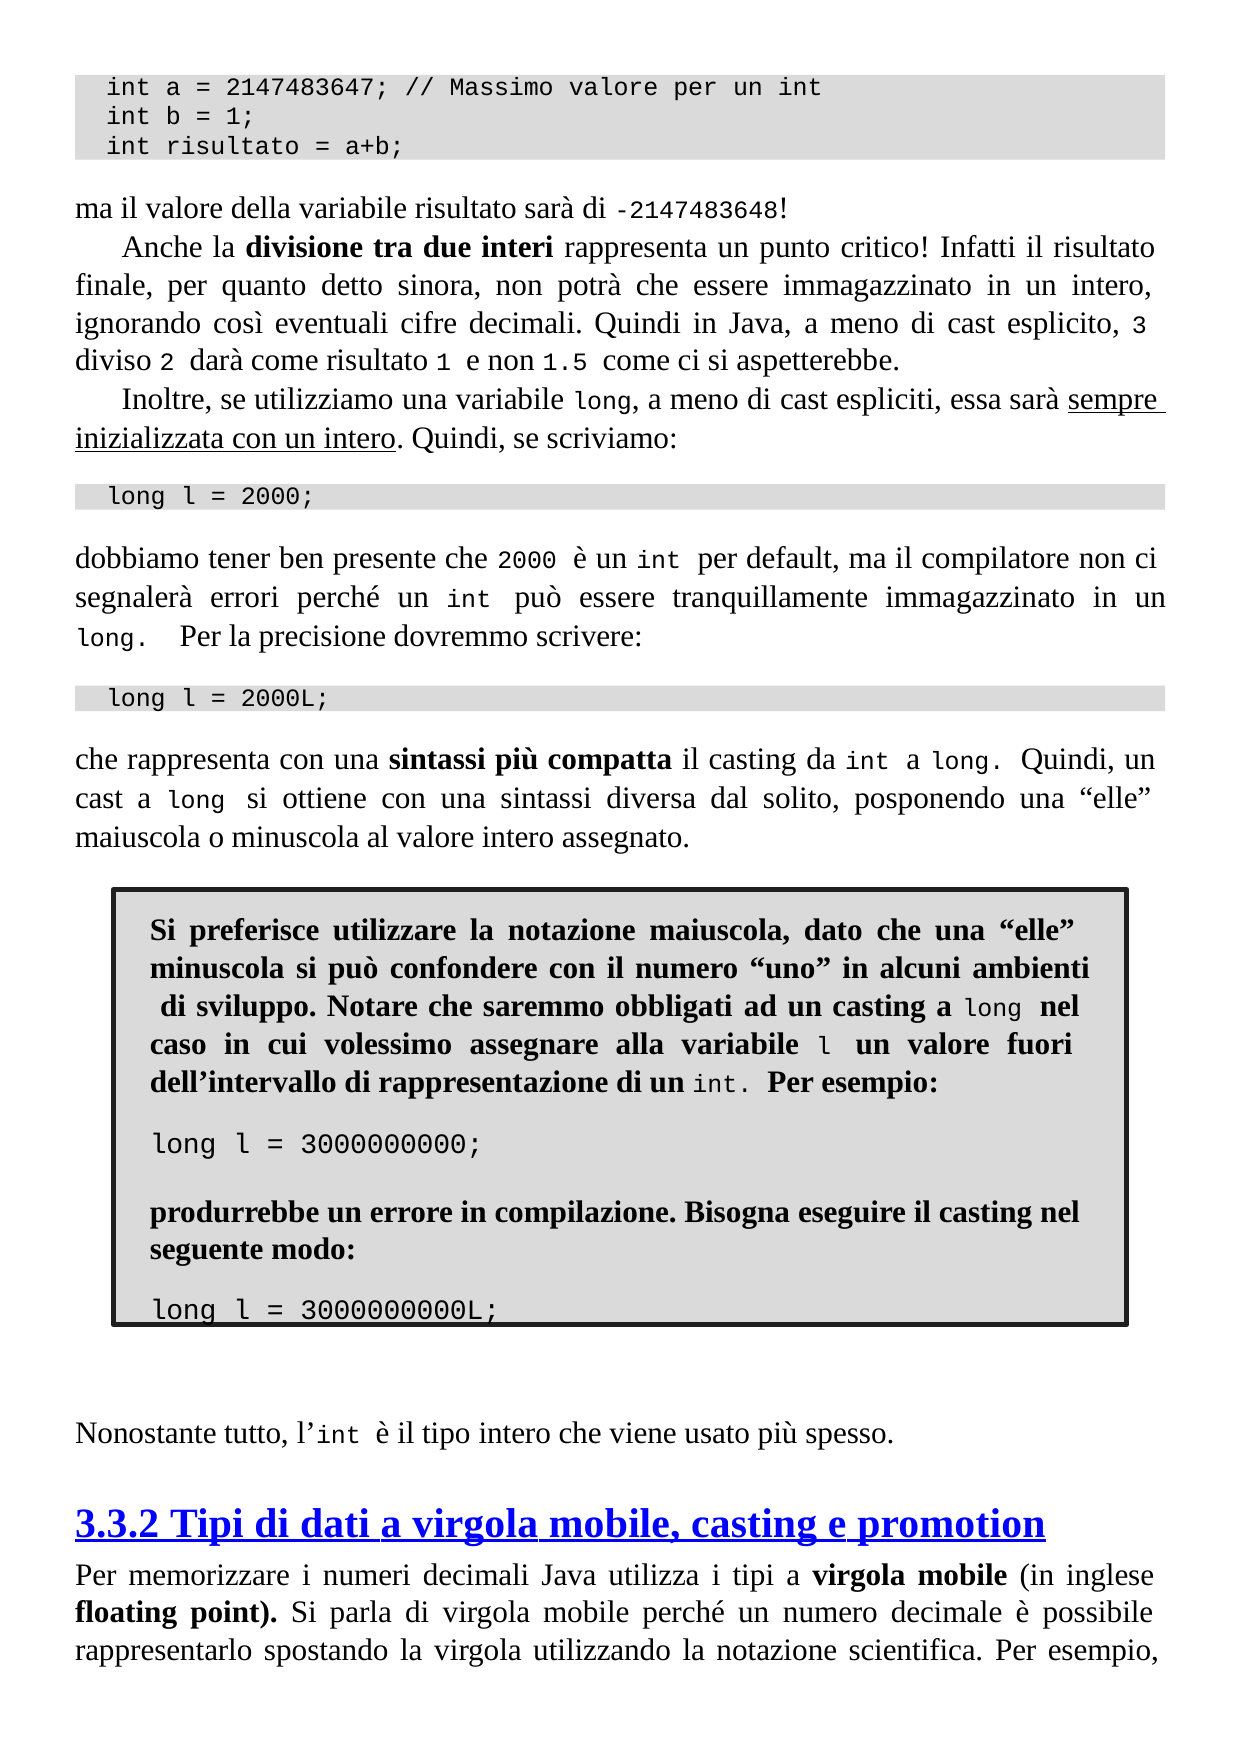

int a = 2147483647; // Massimo valore per un int
int b = 1;
int risultato = a+b;
ma il valore della variabile risultato sarà di -2147483648!
Anche la divisione tra due interi rappresenta un punto critico! Infatti il risultato  finale, per quanto detto sinora, non potrà che essere immagazzinato in un intero,  ignorando così eventuali cifre decimali. Quindi in Java, a meno di cast esplicito, 3  diviso 2 darà come risultato 1 e non 1.5 come ci si aspetterebbe.
Inoltre, se utilizziamo una variabile long, a meno di cast espliciti, essa sarà sempre  inizializzata con un intero. Quindi, se scriviamo:
long l = 2000;
dobbiamo tener ben presente che 2000 è un int per default, ma il compilatore non ci  segnalerà errori perché un int può essere tranquillamente immagazzinato in un long.  Per la precisione dovremmo scrivere:
long l = 2000L;
che rappresenta con una sintassi più compatta il casting da int a long. Quindi, un  cast a long si ottiene con una sintassi diversa dal solito, posponendo una “elle”  maiuscola o minuscola al valore intero assegnato.
Si preferisce utilizzare la notazione maiuscola, dato che una “elle”  minuscola si può confondere con il numero “uno” in alcuni ambienti  di sviluppo. Notare che saremmo obbligati ad un casting a long nel  caso in cui volessimo assegnare alla variabile l un valore fuori  dell’intervallo di rappresentazione di un int. Per esempio:
long l = 3000000000;

produrrebbe un errore in compilazione. Bisogna eseguire il casting nel  seguente modo:
long l = 3000000000L;
Nonostante tutto, l’int è il tipo intero che viene usato più spesso.

3.3.2 Tipi di dati a virgola mobile, casting e promotion
Per memorizzare i numeri decimali Java utilizza i tipi a virgola mobile (in inglese  floating point). Si parla di virgola mobile perché un numero decimale è possibile  rappresentarlo spostando la virgola utilizzando la notazione scientifica. Per esempio,